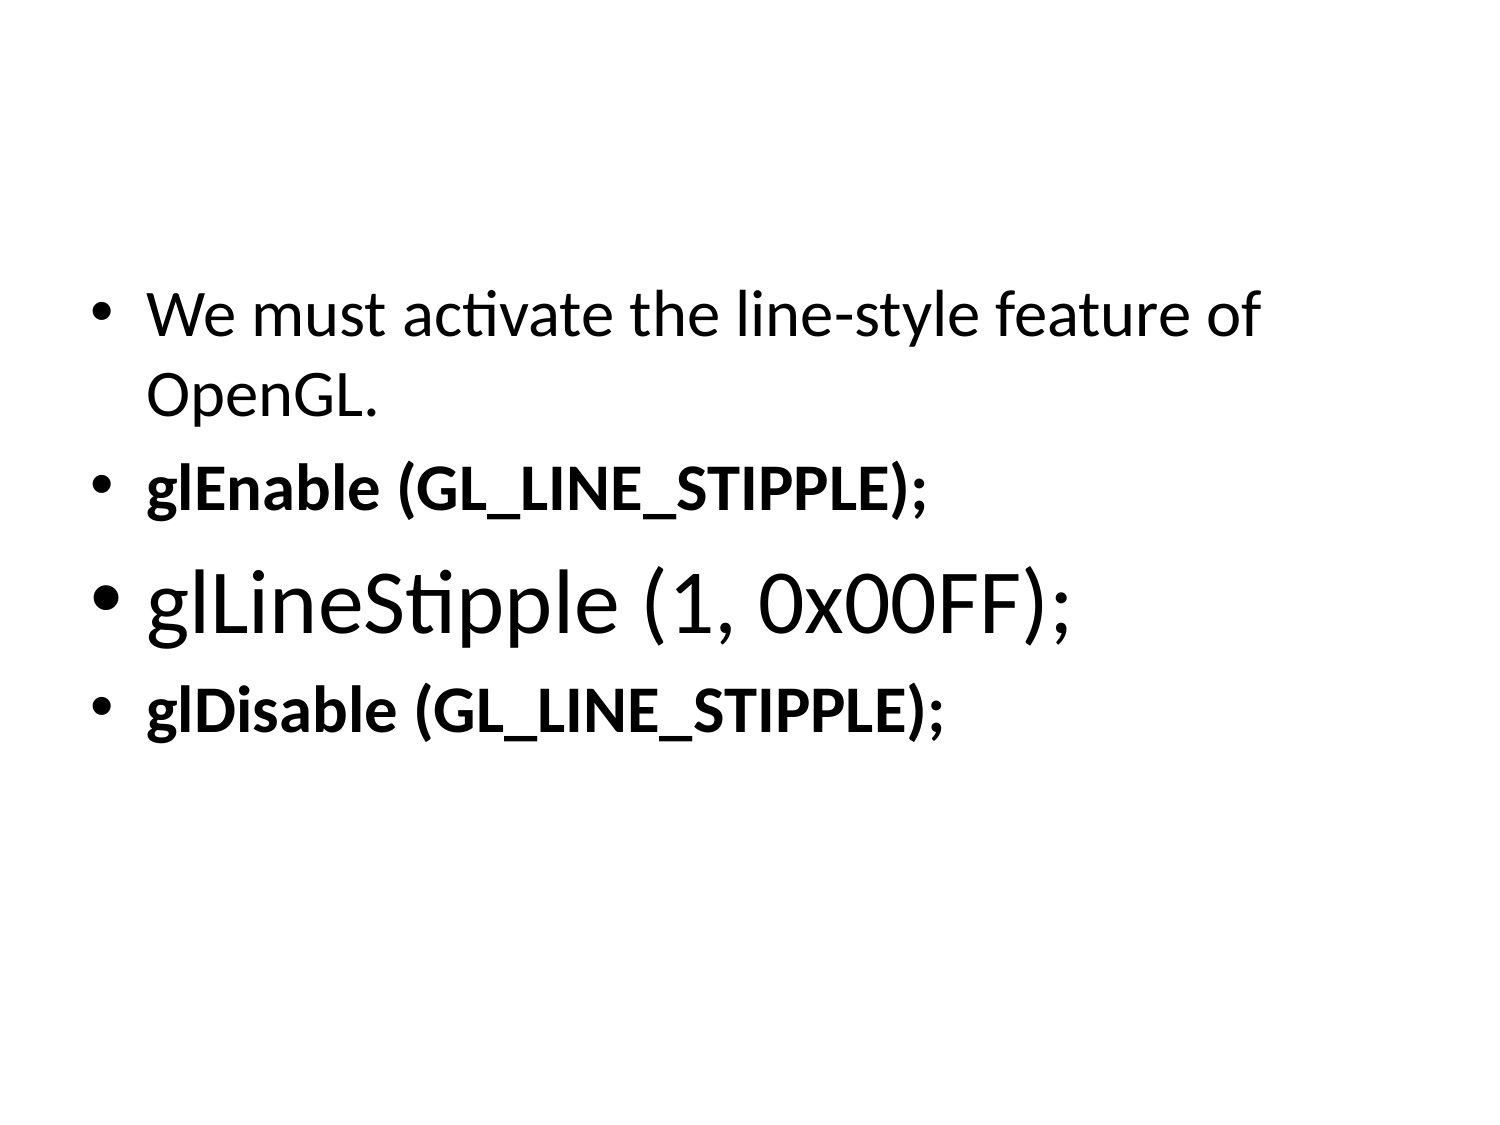

#
We must activate the line-style feature of OpenGL.
glEnable (GL_LINE_STIPPLE);
glLineStipple (1, 0x00FF);
glDisable (GL_LINE_STIPPLE);